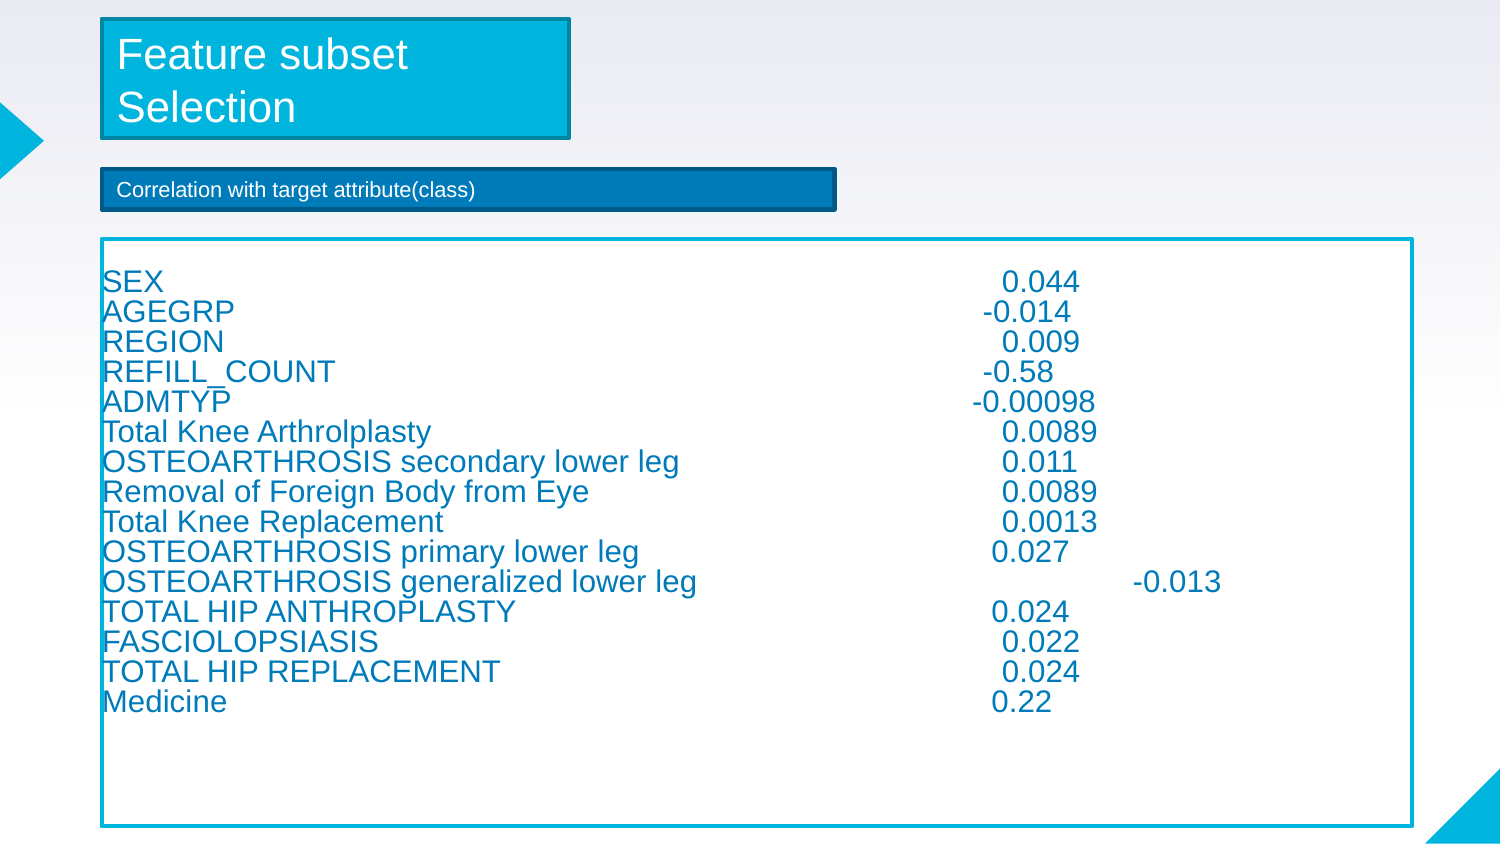

Feature subset Selection
Correlation with target attribute(class)
# SEX 	 					0.044 AGEGRP 	  				               -0.014 REGION 	  					0.009 REFILL_COUNT 	 			               -0.58 ADMTYP 	 			                               -0.00098 Total Knee Arthrolplasty 	 			0.0089 OSTEOARTHROSIS secondary lower leg 	                    	0.011 Removal of Foreign Body from Eye 	  		0.0089 Total Knee Replacement 	 			0.0013 OSTEOARTHROSIS primary lower leg 	  	                0.027 OSTEOARTHROSIS generalized lower leg 	 	               -0.013 TOTAL HIP ANTHROPLASTY 	  		                0.024 FASCIOLOPSIASIS 	  				0.022 TOTAL HIP REPLACEMENT 				0.024 Medicine 	  				                0.22